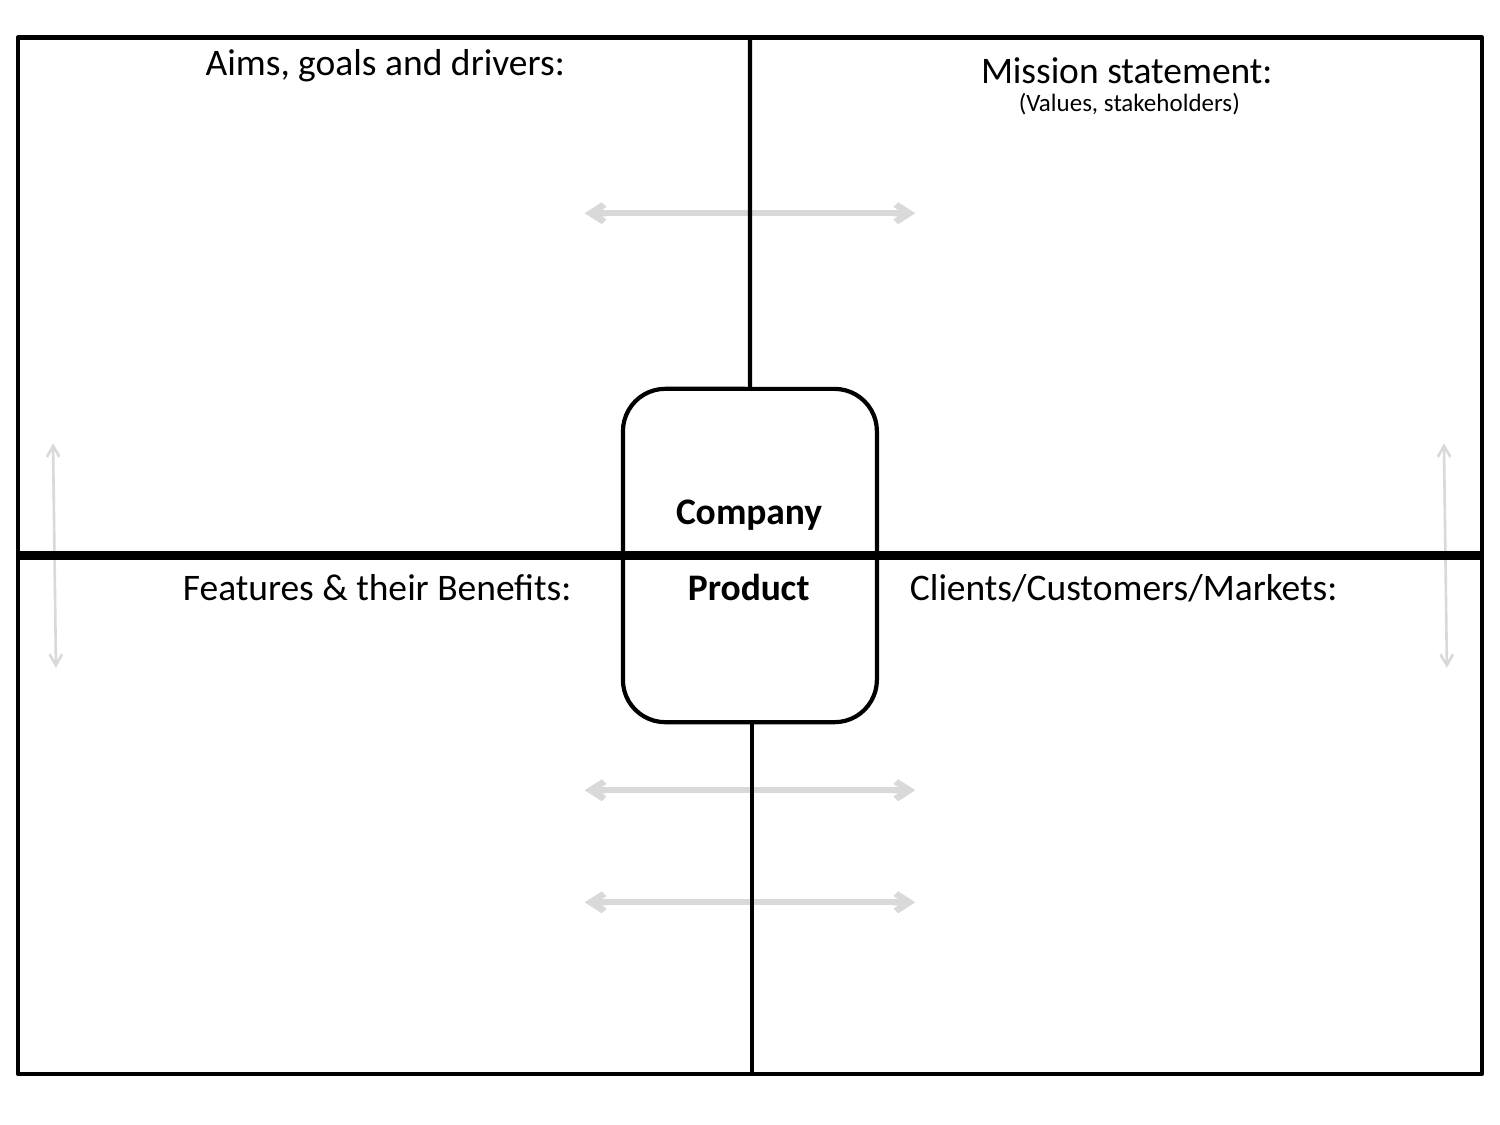

Aims, goals and drivers:

Mission statement:
(Values, stakeholders)

Company
Product
Features & their Benefits:
Clients/Customers/Markets: